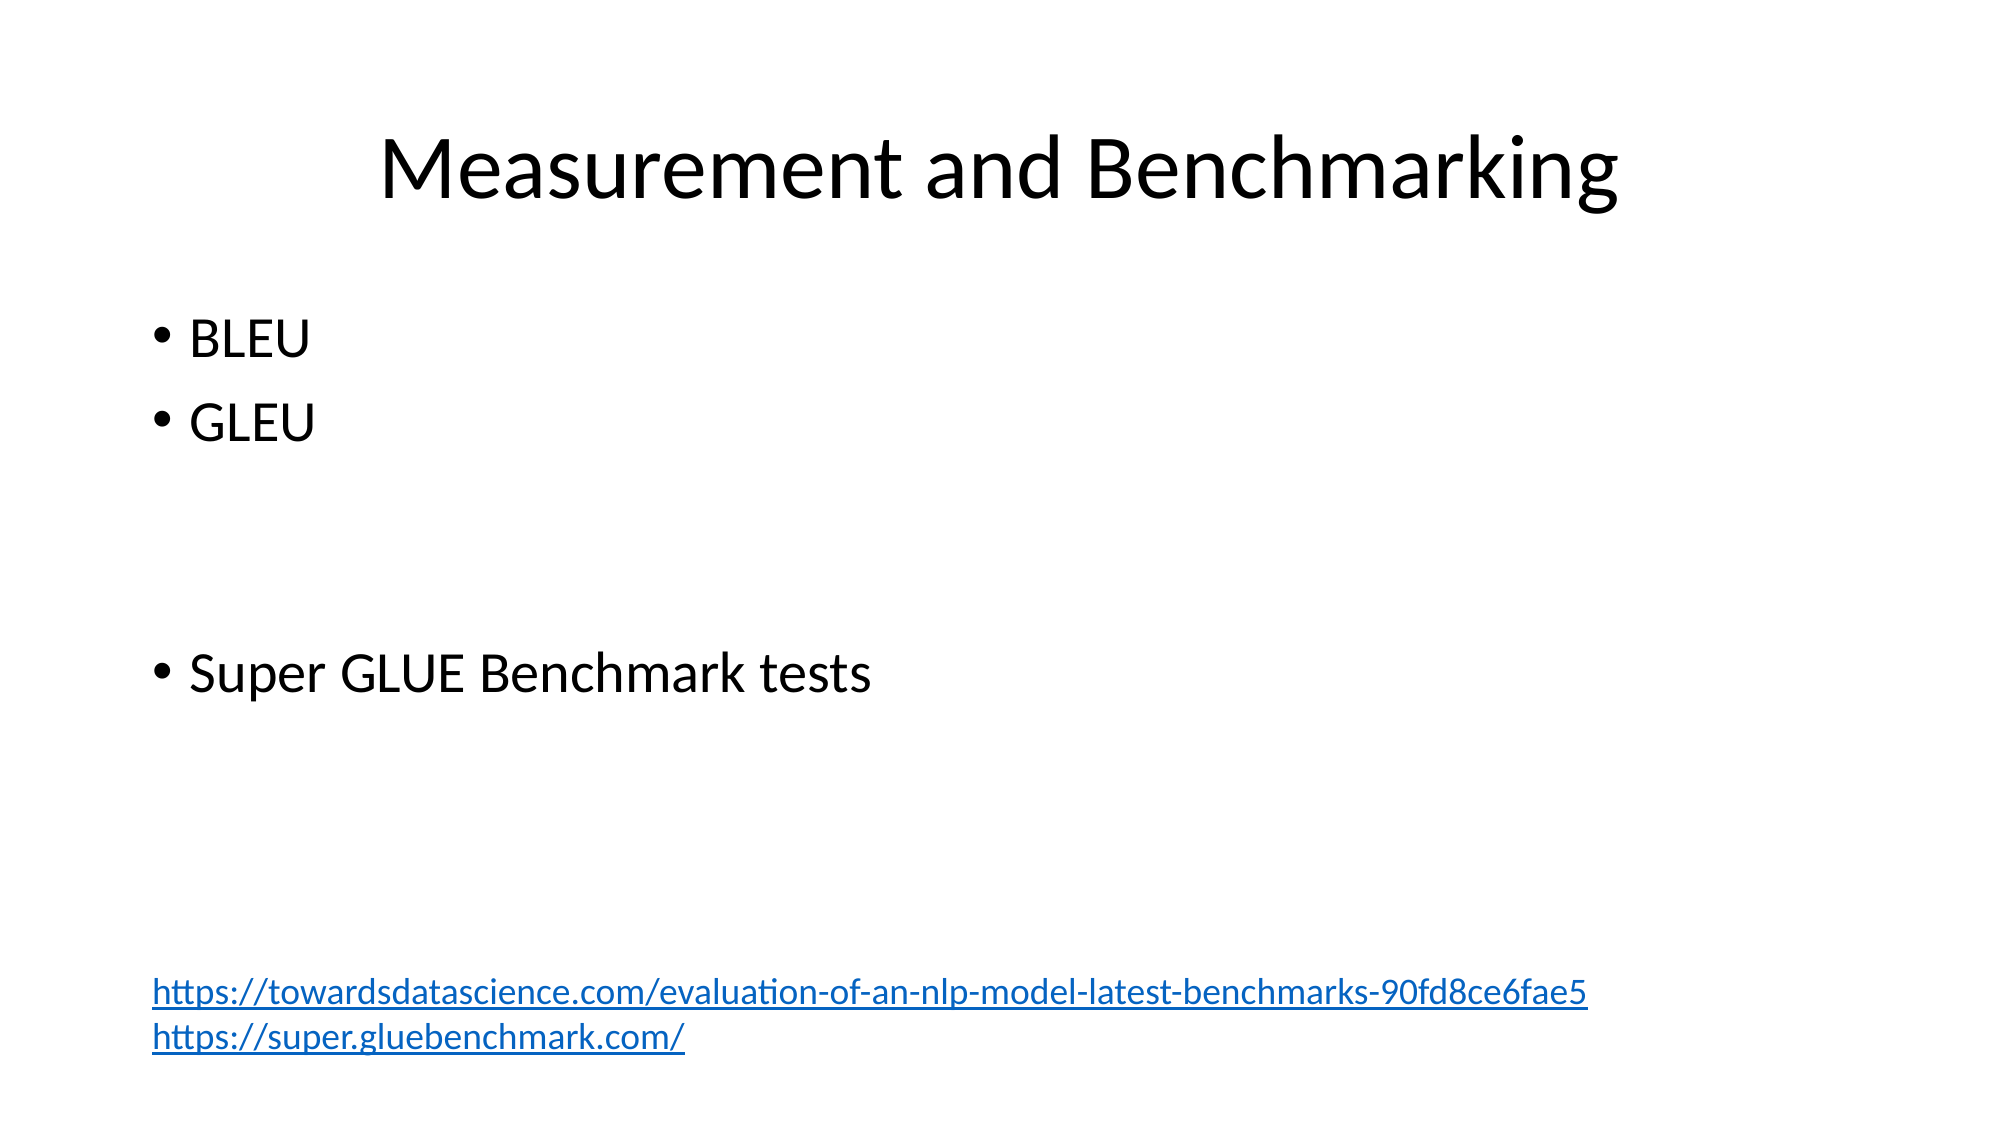

# Measurement and Benchmarking
BLEU
GLEU

Super GLUE Benchmark tests

https://towardsdatascience.com/evaluation-of-an-nlp-model-latest-benchmarks-90fd8ce6fae5
https://super.gluebenchmark.com/